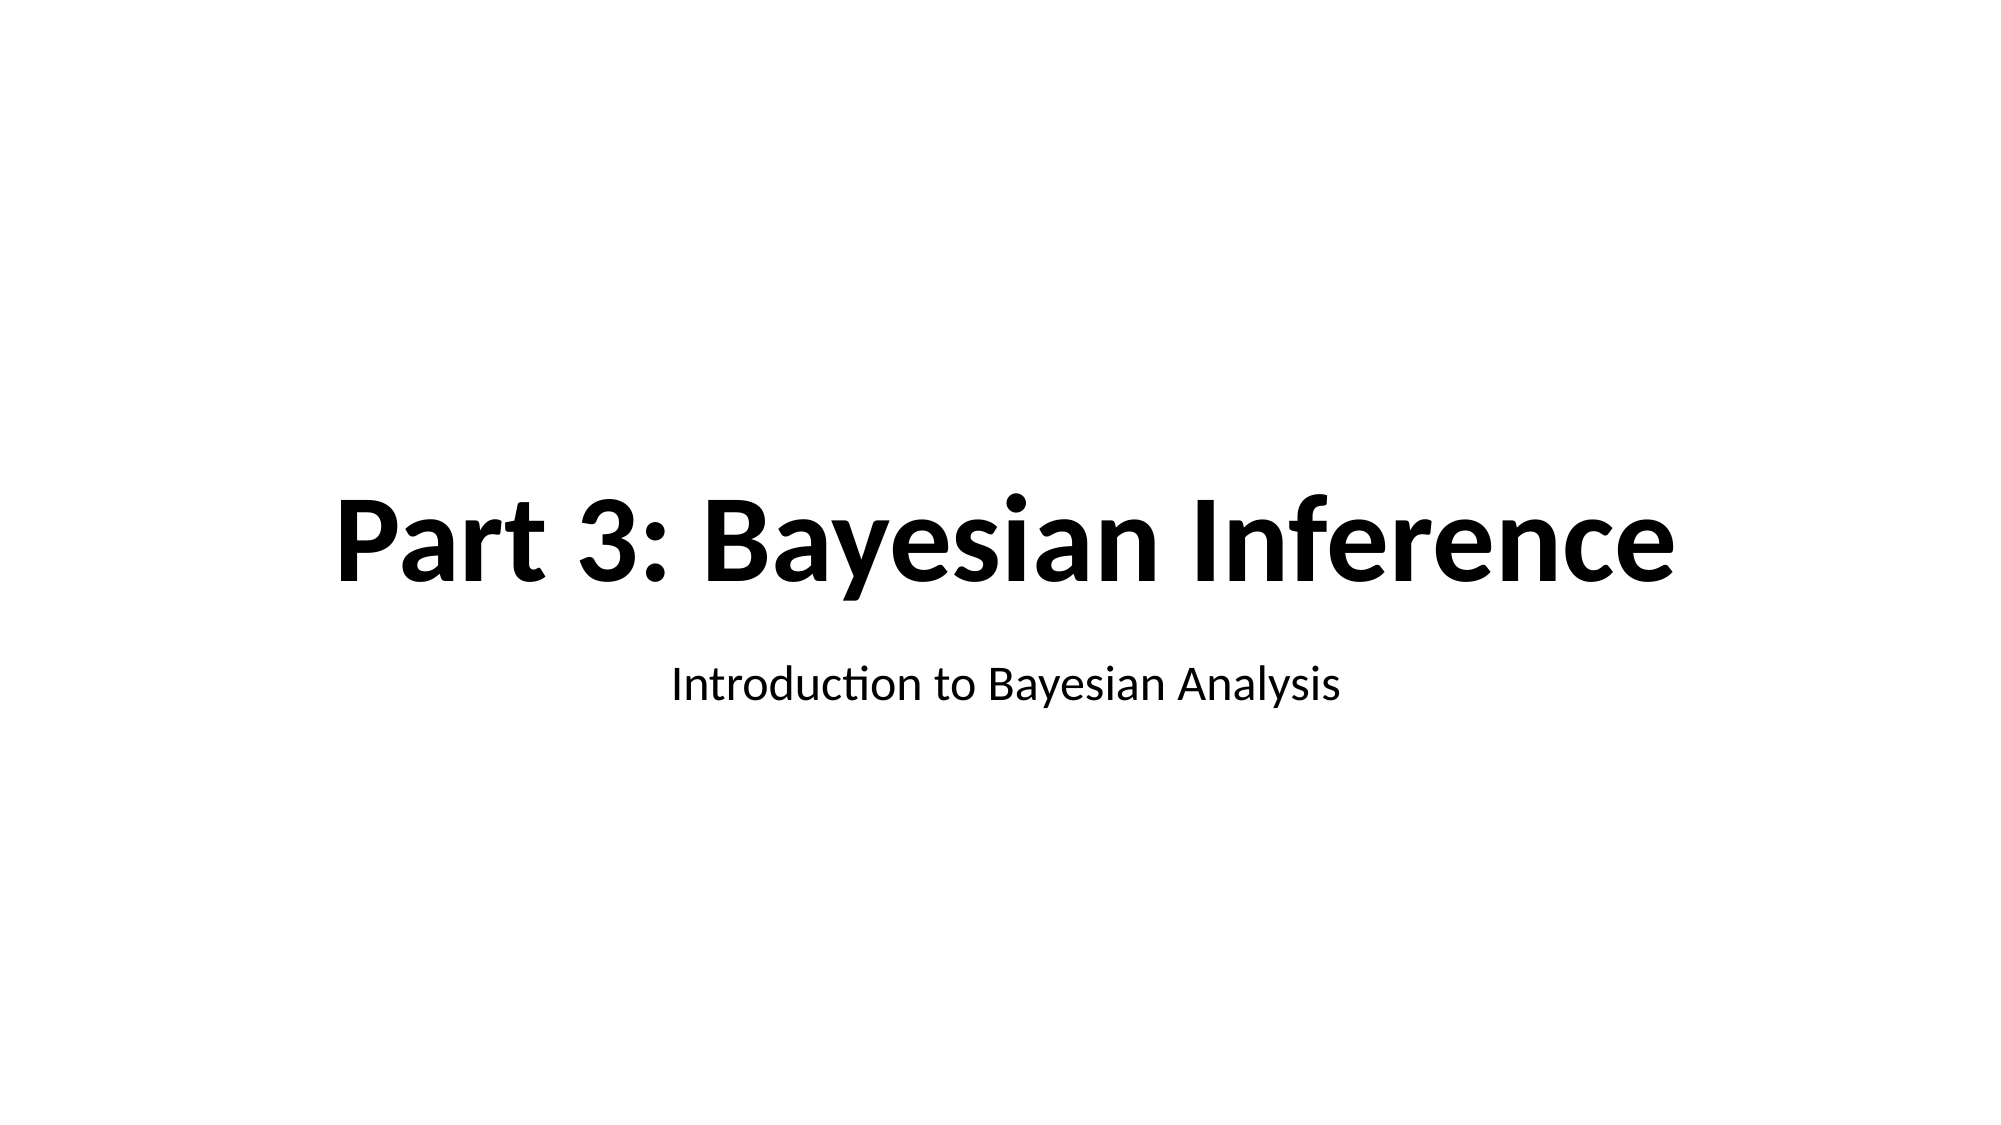

# Part 3: Bayesian Inference
Introduction to Bayesian Analysis